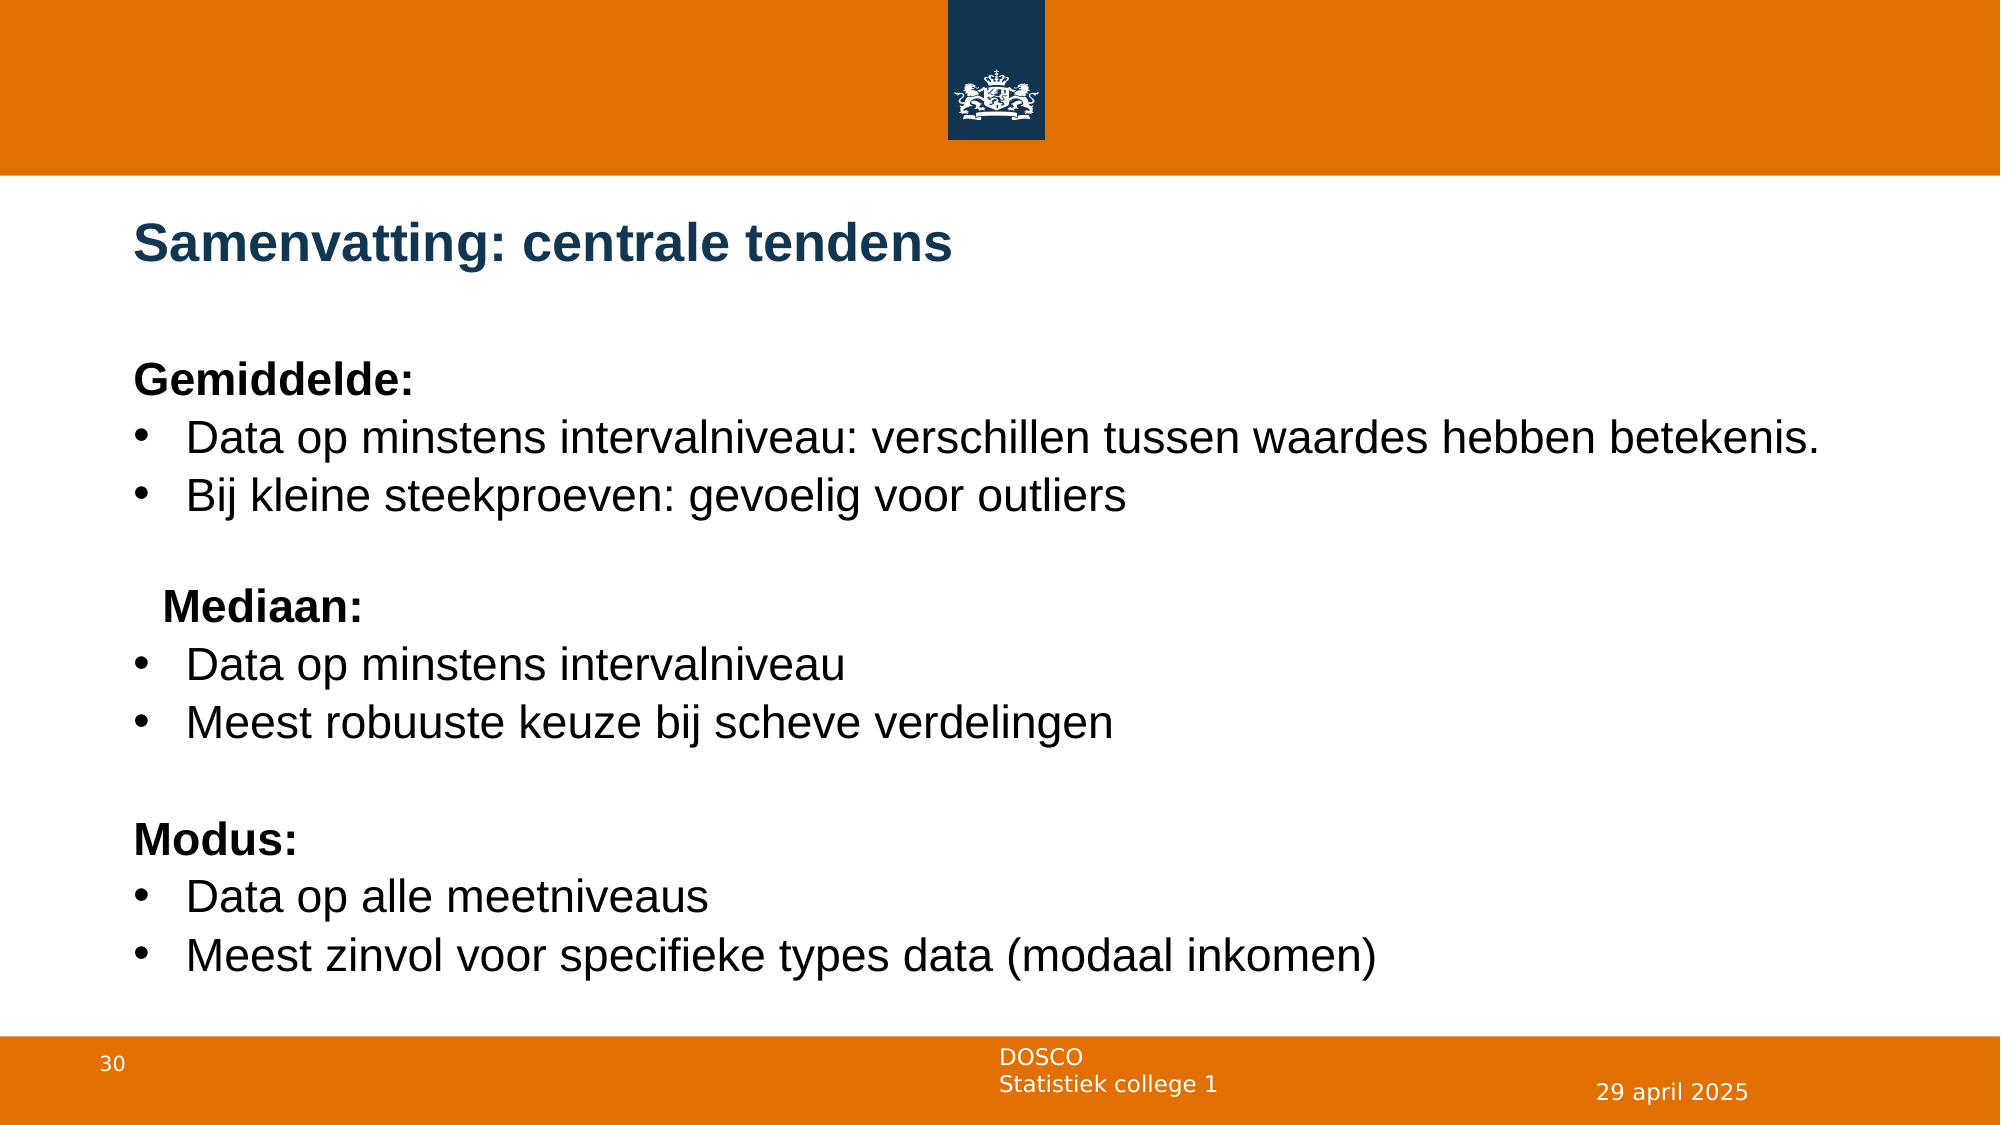

# Samenvatting: centrale tendens

Gemiddelde:
Data op minstens intervalniveau: verschillen tussen waardes hebben betekenis.
Bij kleine steekproeven: gevoelig voor outliers

Mediaan:
Data op minstens intervalniveau
Meest robuuste keuze bij scheve verdelingen

Modus:
Data op alle meetniveaus
Meest zinvol voor specifieke types data (modaal inkomen)
29 april 2025